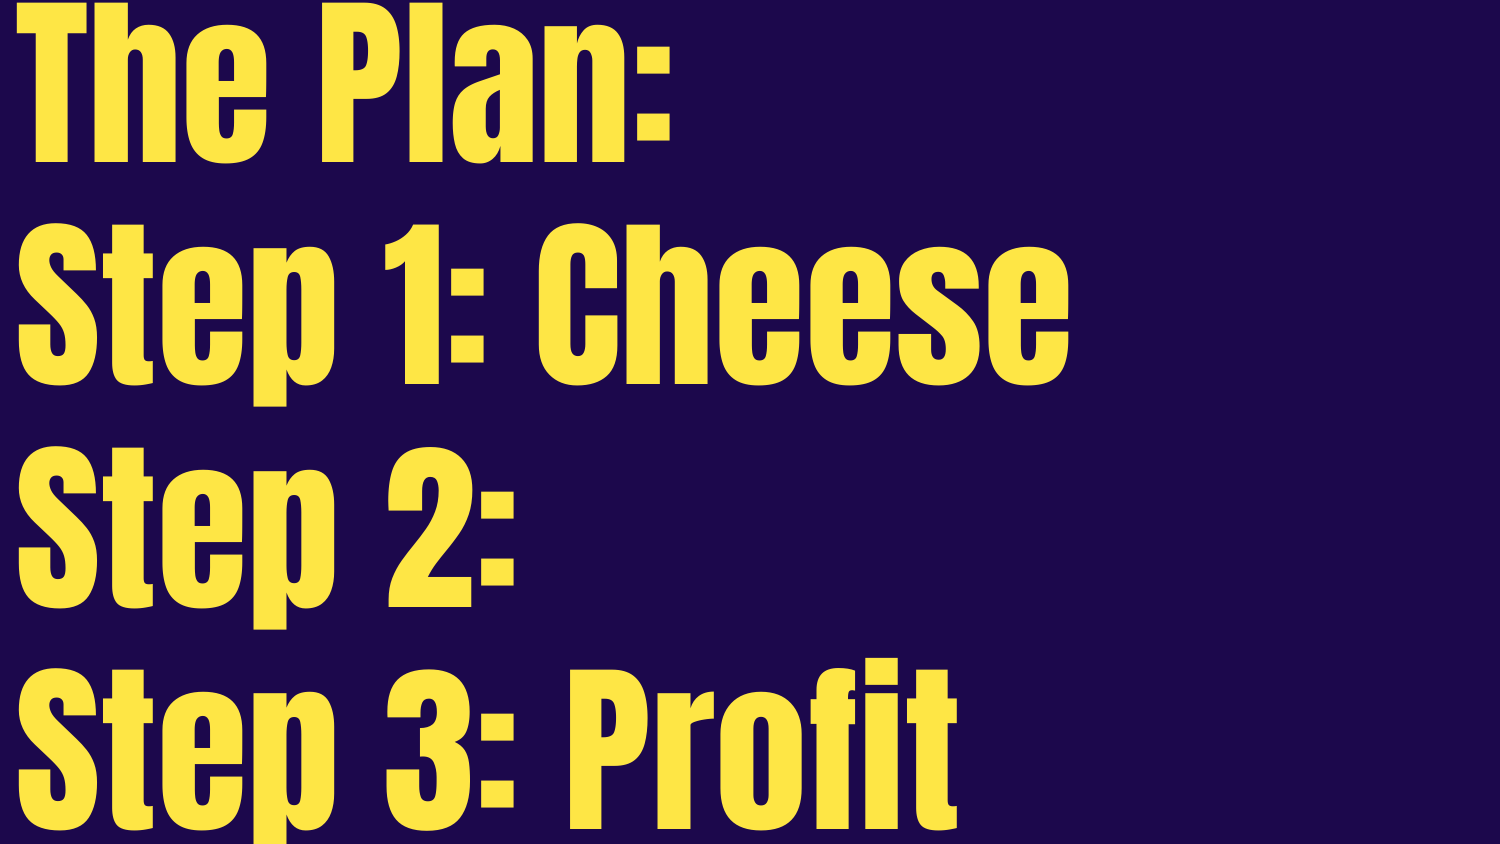

The Plan:
Step 1: Cheese
Step 2:
Step 3: Profit